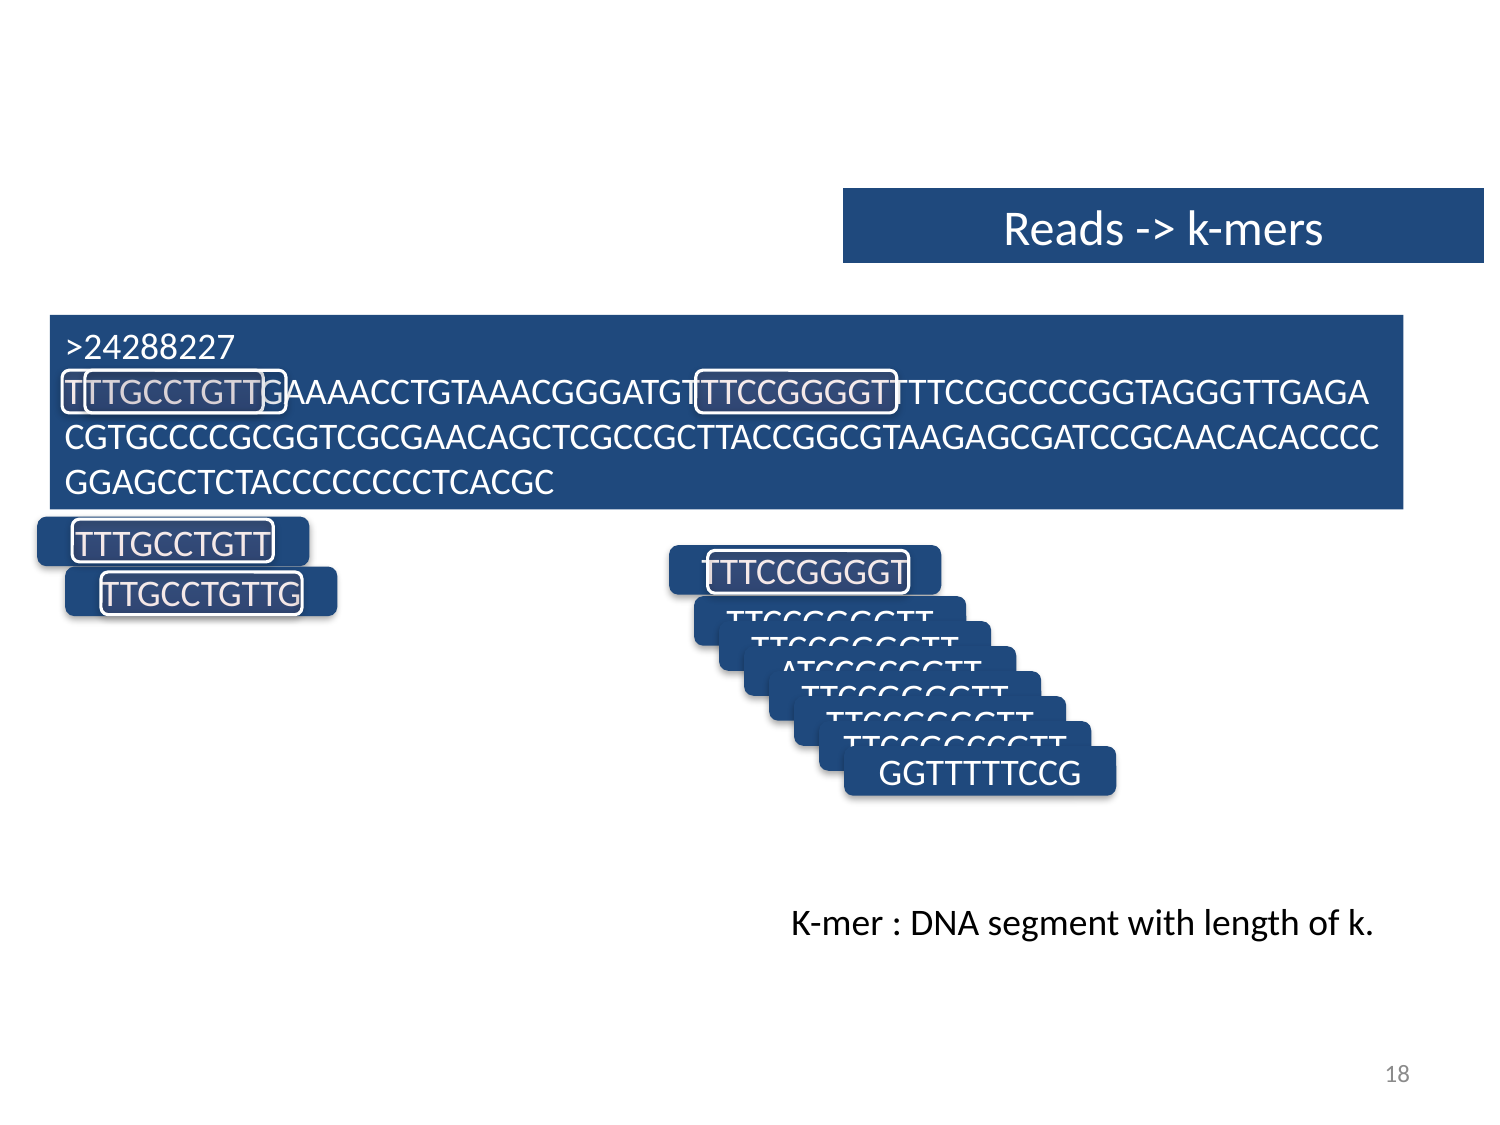

Reads -> k-mers
>24288227
TTTGCCTGTTGAAAACCTGTAAACGGGATGTTTCCGGGGTTTTCCGCCCCGGTAGGGTTGAGACGTGCCCCGCGGTCGCGAACAGCTCGCCGCTTACCGGCGTAAGAGCGATCCGCAACACACCCCGGAGCCTCTACCCCCCCCTCACGC

TTTGCCTGTT

TTTCCGGGGT

TTGCCTGTTG

TTCCGGGGTT
TTCCGGGGTT
ATCCGCGGTT
TTCCGGGGTT
TTCCGGGGTT
TTCCGGCCGTT
GGTTTTTCCG
K-mer : DNA segment with length of k.
18